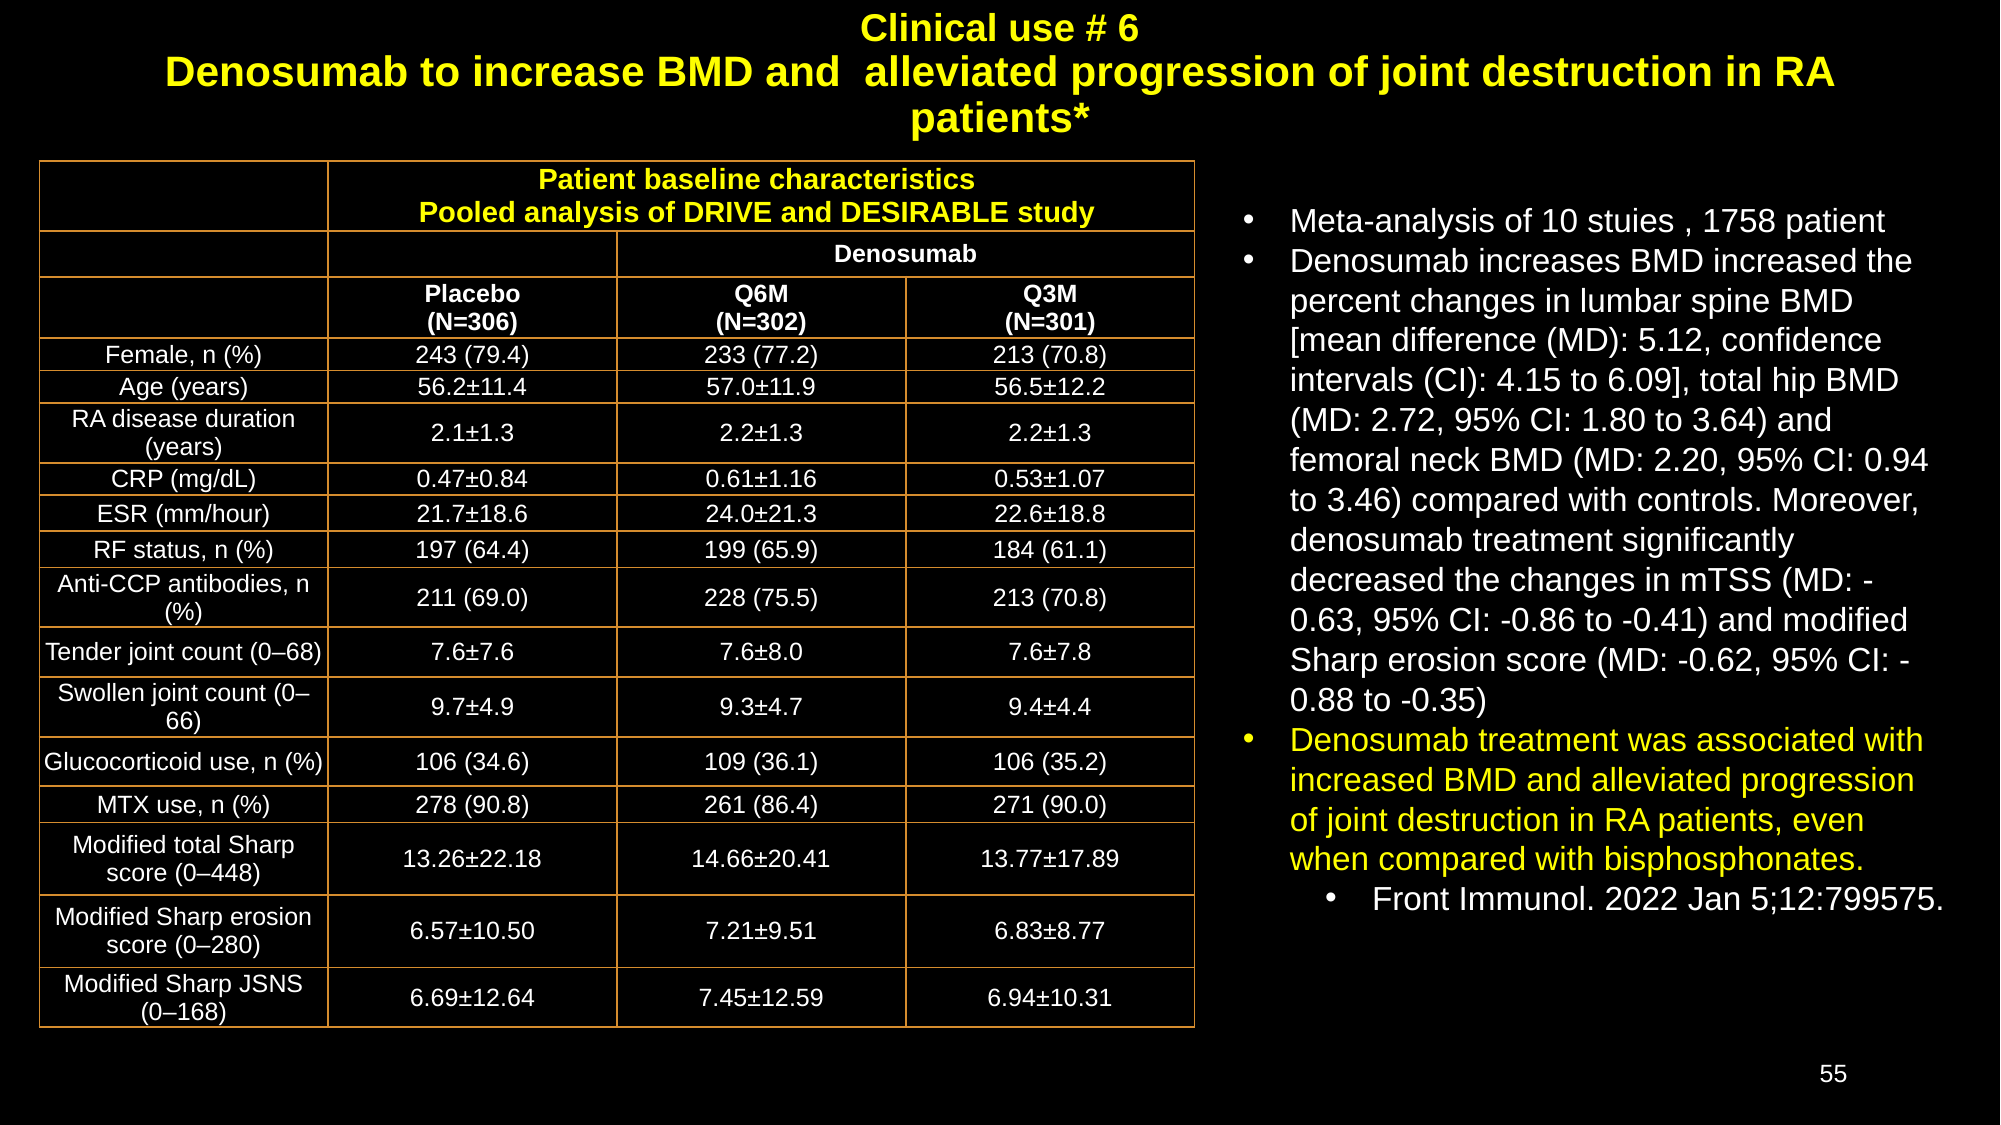

# Clinical use # 6 Denosumab to increase BMD and  alleviated progression of joint destruction in RA patients*
|  | Patient baseline characteristics Pooled analysis of DRIVE and DESIRABLE study |  |  |
| --- | --- | --- | --- |
|  |  | Denosumab |  |
|  | Placebo (N=306) | Q6M (N=302) | Q3M (N=301) |
| Female, n (%) | 243 (79.4) | 233 (77.2) | 213 (70.8) |
| Age (years) | 56.2±11.4 | 57.0±11.9 | 56.5±12.2 |
| RA disease duration (years) | 2.1±1.3 | 2.2±1.3 | 2.2±1.3 |
| CRP (mg/dL) | 0.47±0.84 | 0.61±1.16 | 0.53±1.07 |
| ESR (mm/hour) | 21.7±18.6 | 24.0±21.3 | 22.6±18.8 |
| RF status, n (%) | 197 (64.4) | 199 (65.9) | 184 (61.1) |
| Anti-CCP antibodies, n (%) | 211 (69.0) | 228 (75.5) | 213 (70.8) |
| Tender joint count (0–68) | 7.6±7.6 | 7.6±8.0 | 7.6±7.8 |
| Swollen joint count (0–66) | 9.7±4.9 | 9.3±4.7 | 9.4±4.4 |
| Glucocorticoid use, n (%) | 106 (34.6) | 109 (36.1) | 106 (35.2) |
| MTX use, n (%) | 278 (90.8) | 261 (86.4) | 271 (90.0) |
| Modified total Sharp score (0–448) | 13.26±22.18 | 14.66±20.41 | 13.77±17.89 |
| Modified Sharp erosion score (0–280) | 6.57±10.50 | 7.21±9.51 | 6.83±8.77 |
| Modified Sharp JSNS (0–168) | 6.69±12.64 | 7.45±12.59 | 6.94±10.31 |
Meta-analysis of 10 stuies , 1758 patient
Denosumab increases BMD increased the percent changes in lumbar spine BMD [mean difference (MD): 5.12, confidence intervals (CI): 4.15 to 6.09], total hip BMD (MD: 2.72, 95% CI: 1.80 to 3.64) and femoral neck BMD (MD: 2.20, 95% CI: 0.94 to 3.46) compared with controls. Moreover, denosumab treatment significantly decreased the changes in mTSS (MD: -0.63, 95% CI: -0.86 to -0.41) and modified Sharp erosion score (MD: -0.62, 95% CI: -0.88 to -0.35)
Denosumab treatment was associated with increased BMD and alleviated progression of joint destruction in RA patients, even when compared with bisphosphonates.
Front Immunol. 2022 Jan 5;12:799575.
55